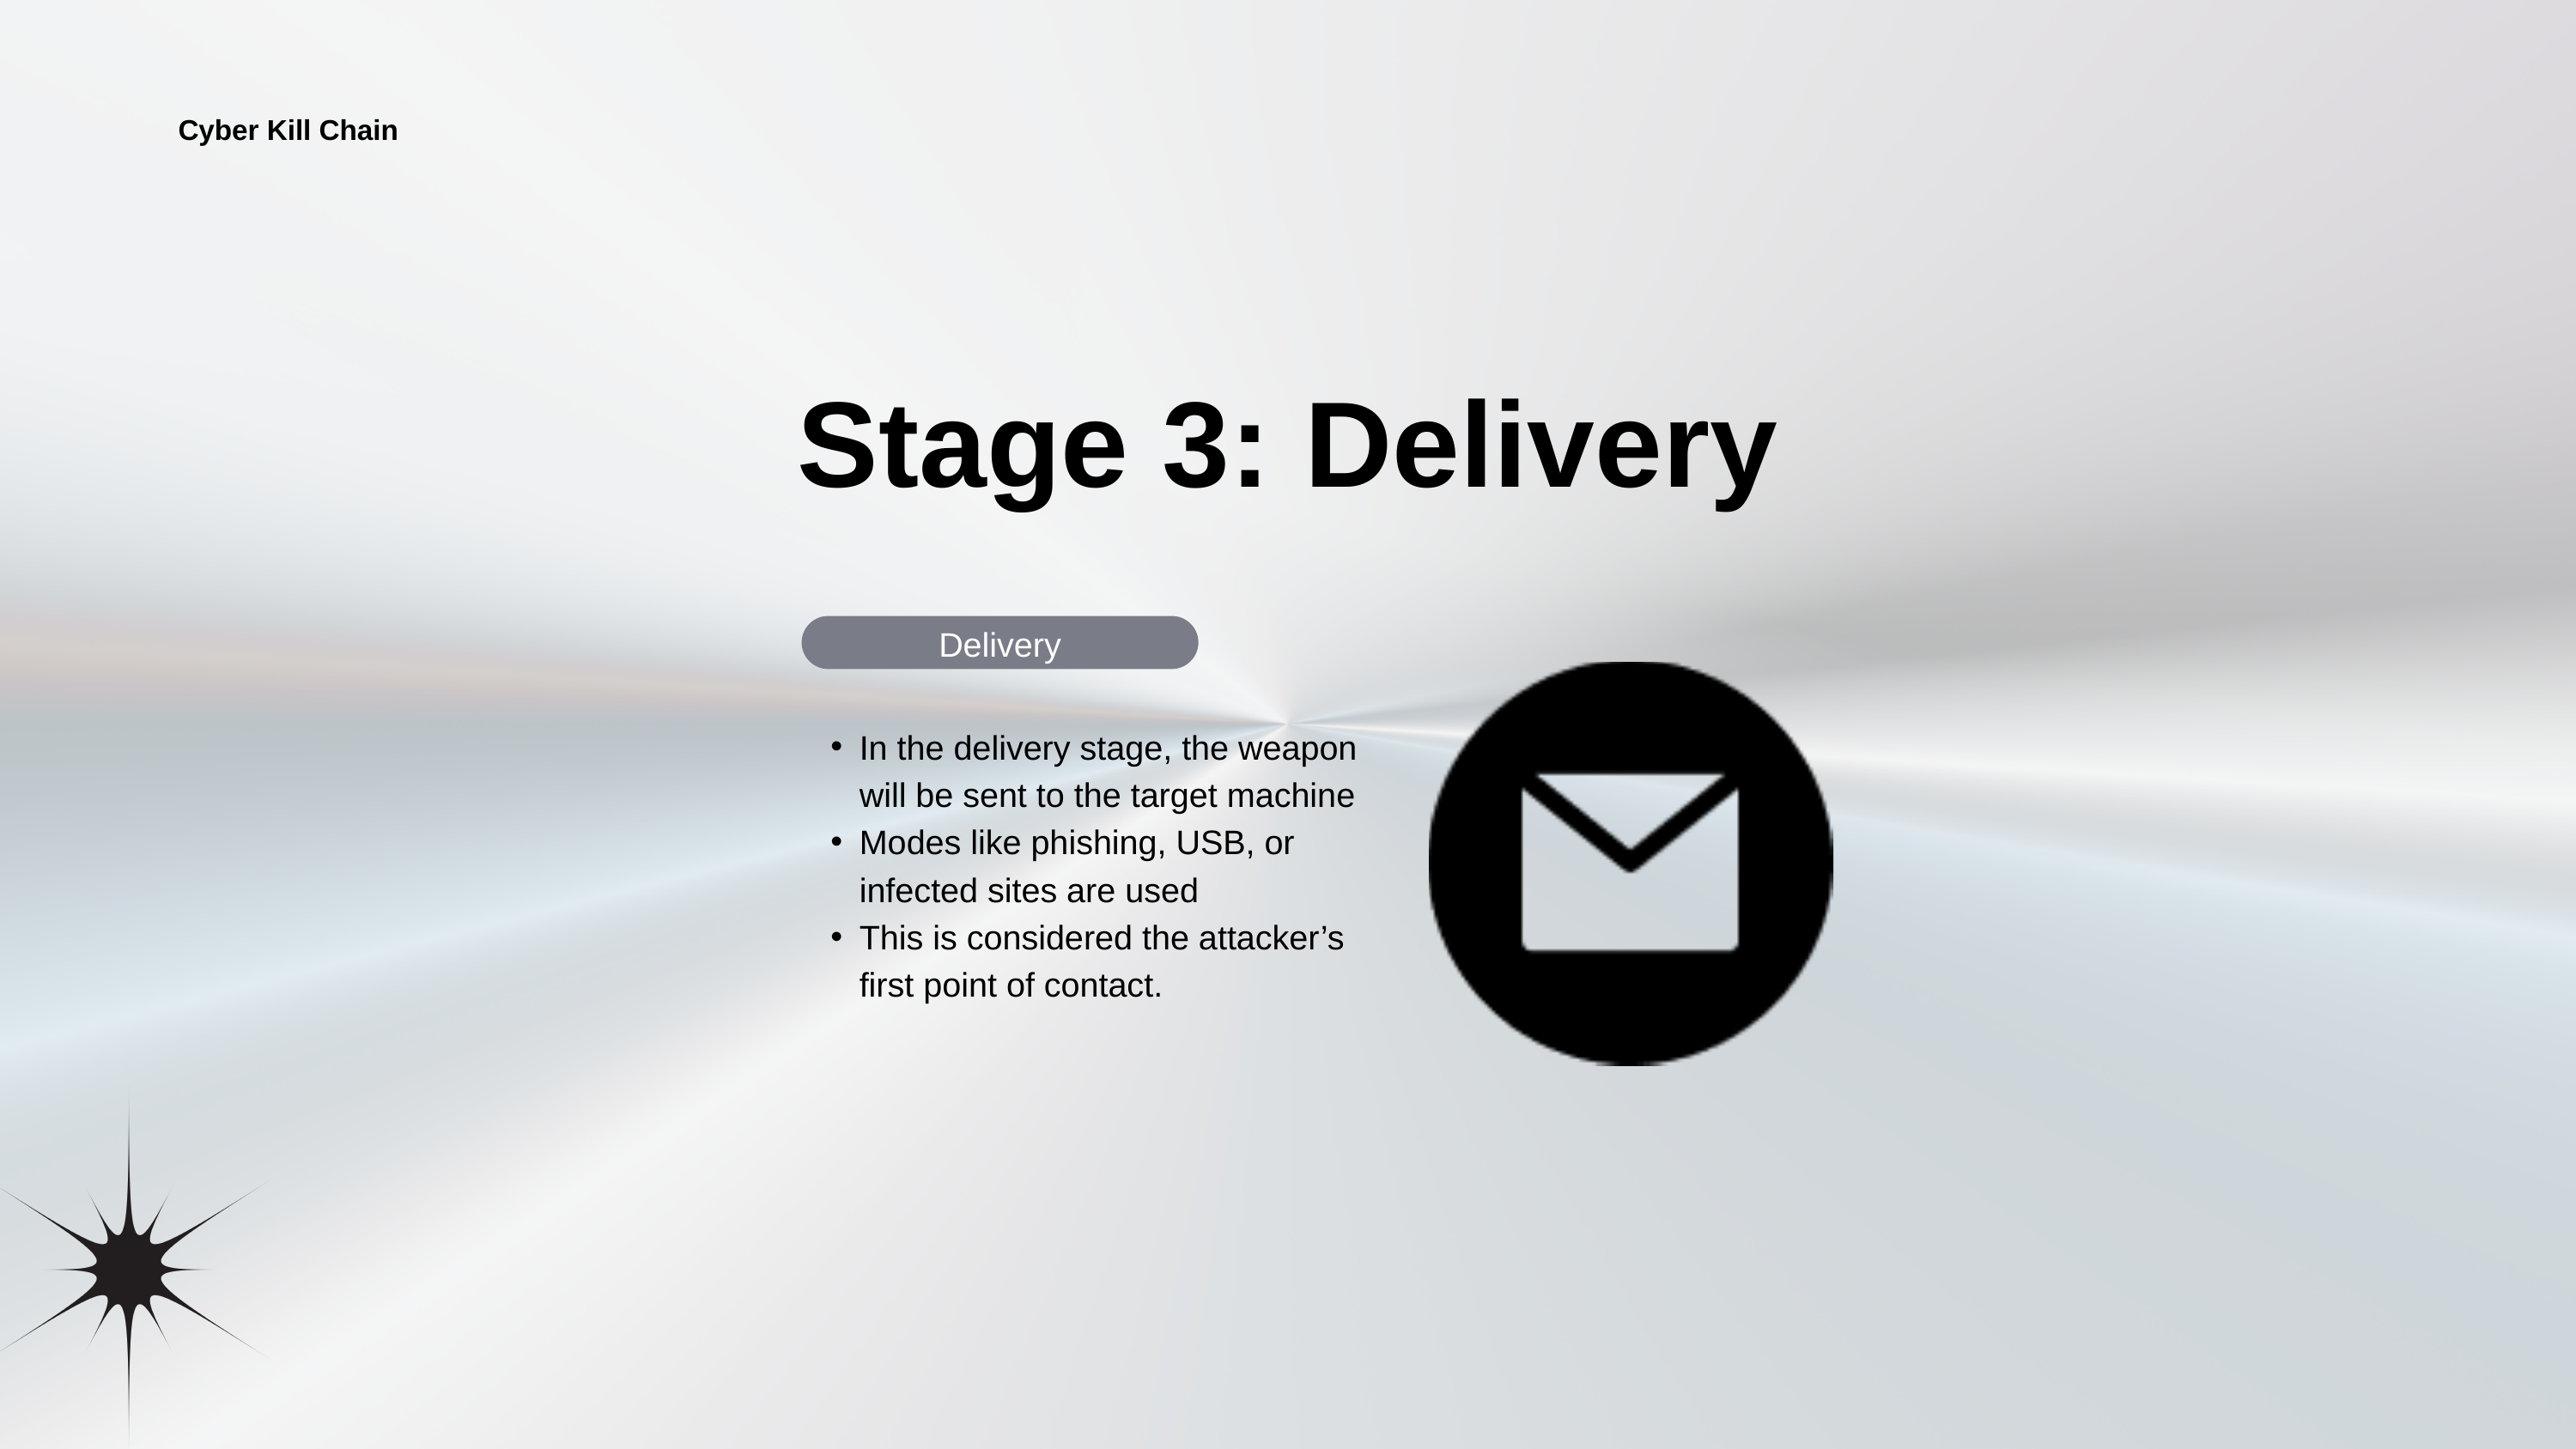

Cyber Kill Chain
Stage 3: Delivery

Delivery

In the delivery stage, the weapon will be sent to the target machine
Modes like phishing, USB, or infected sites are used
This is considered the attacker’s first point of contact.